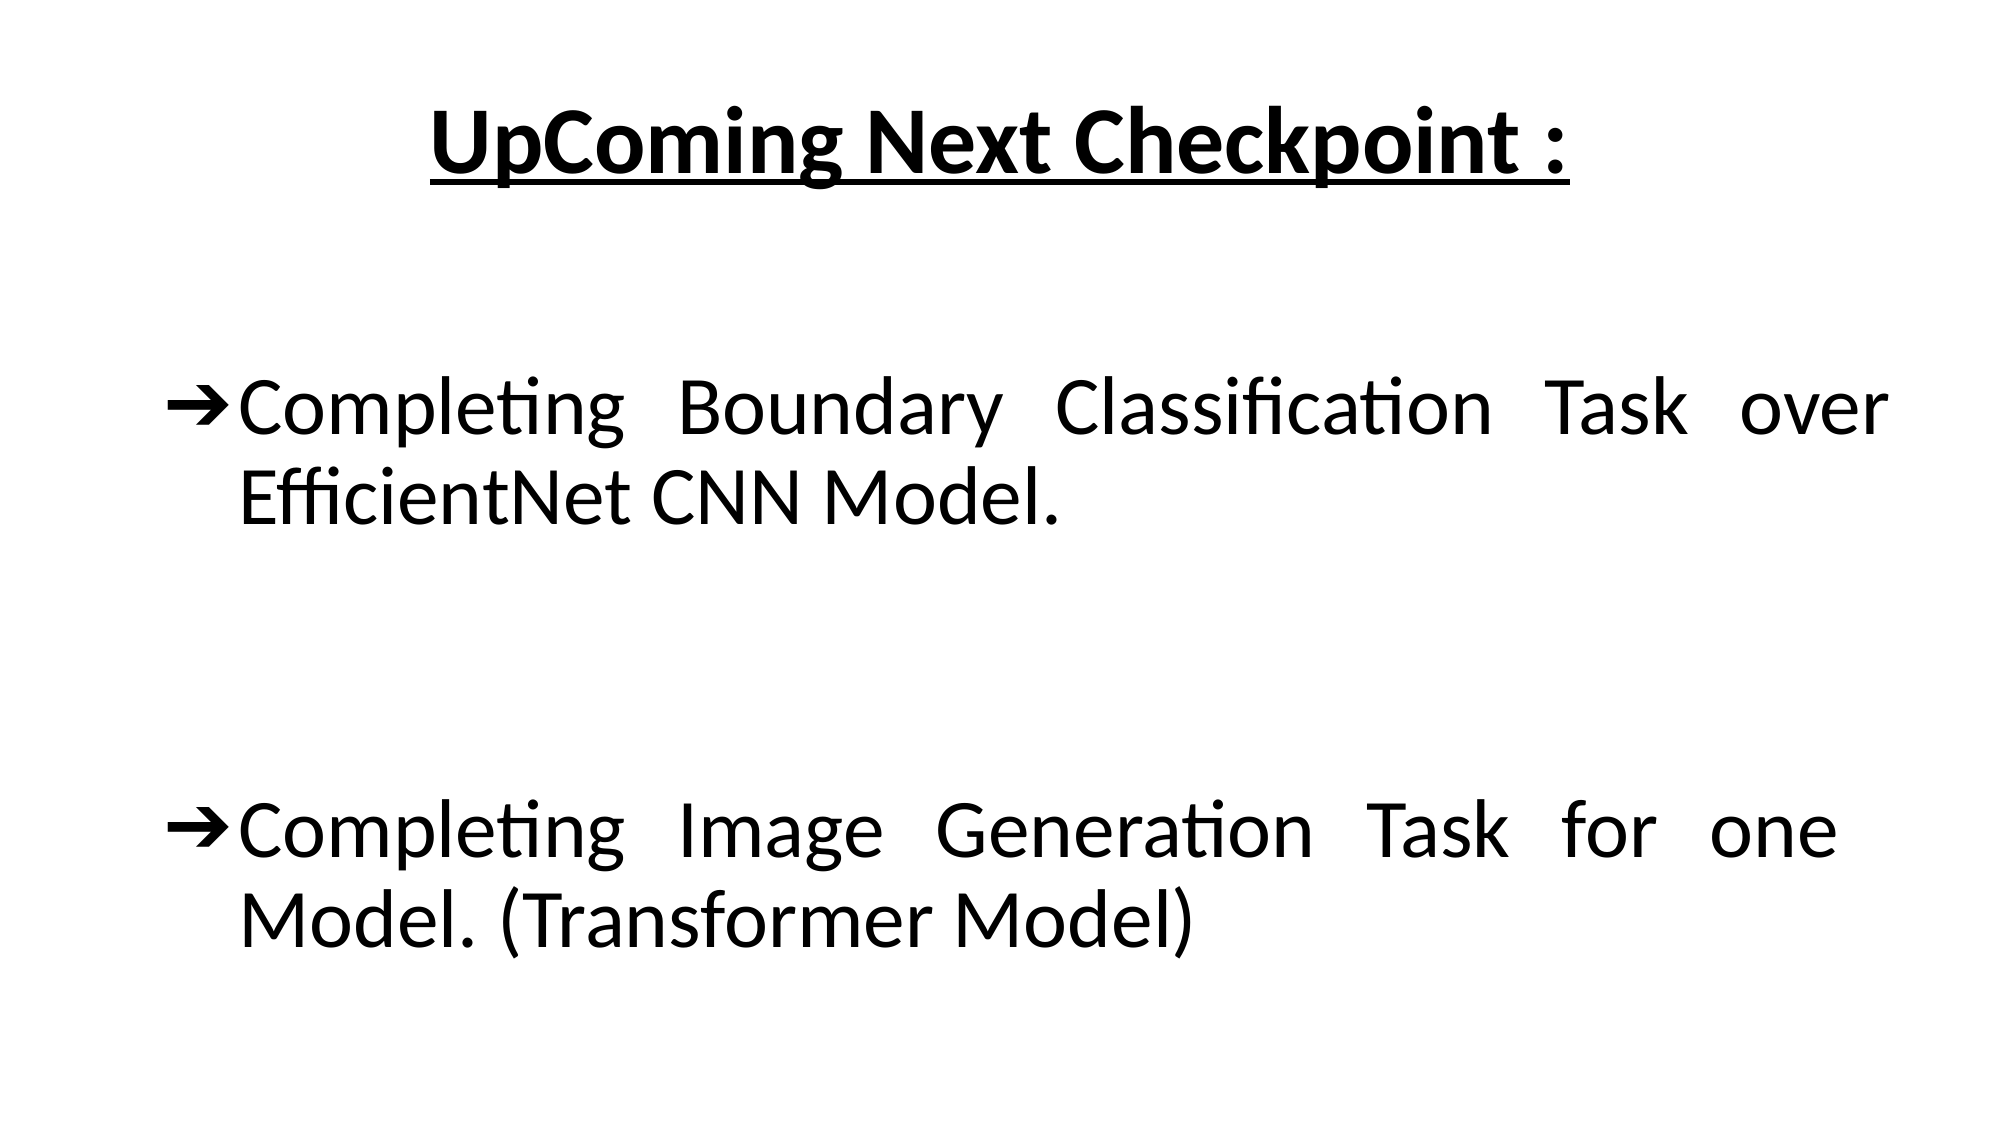

# UpComing Next Checkpoint :
Completing Boundary Classification Task over EfficientNet CNN Model.

Completing Image Generation Task for one  Model. (Transformer Model)